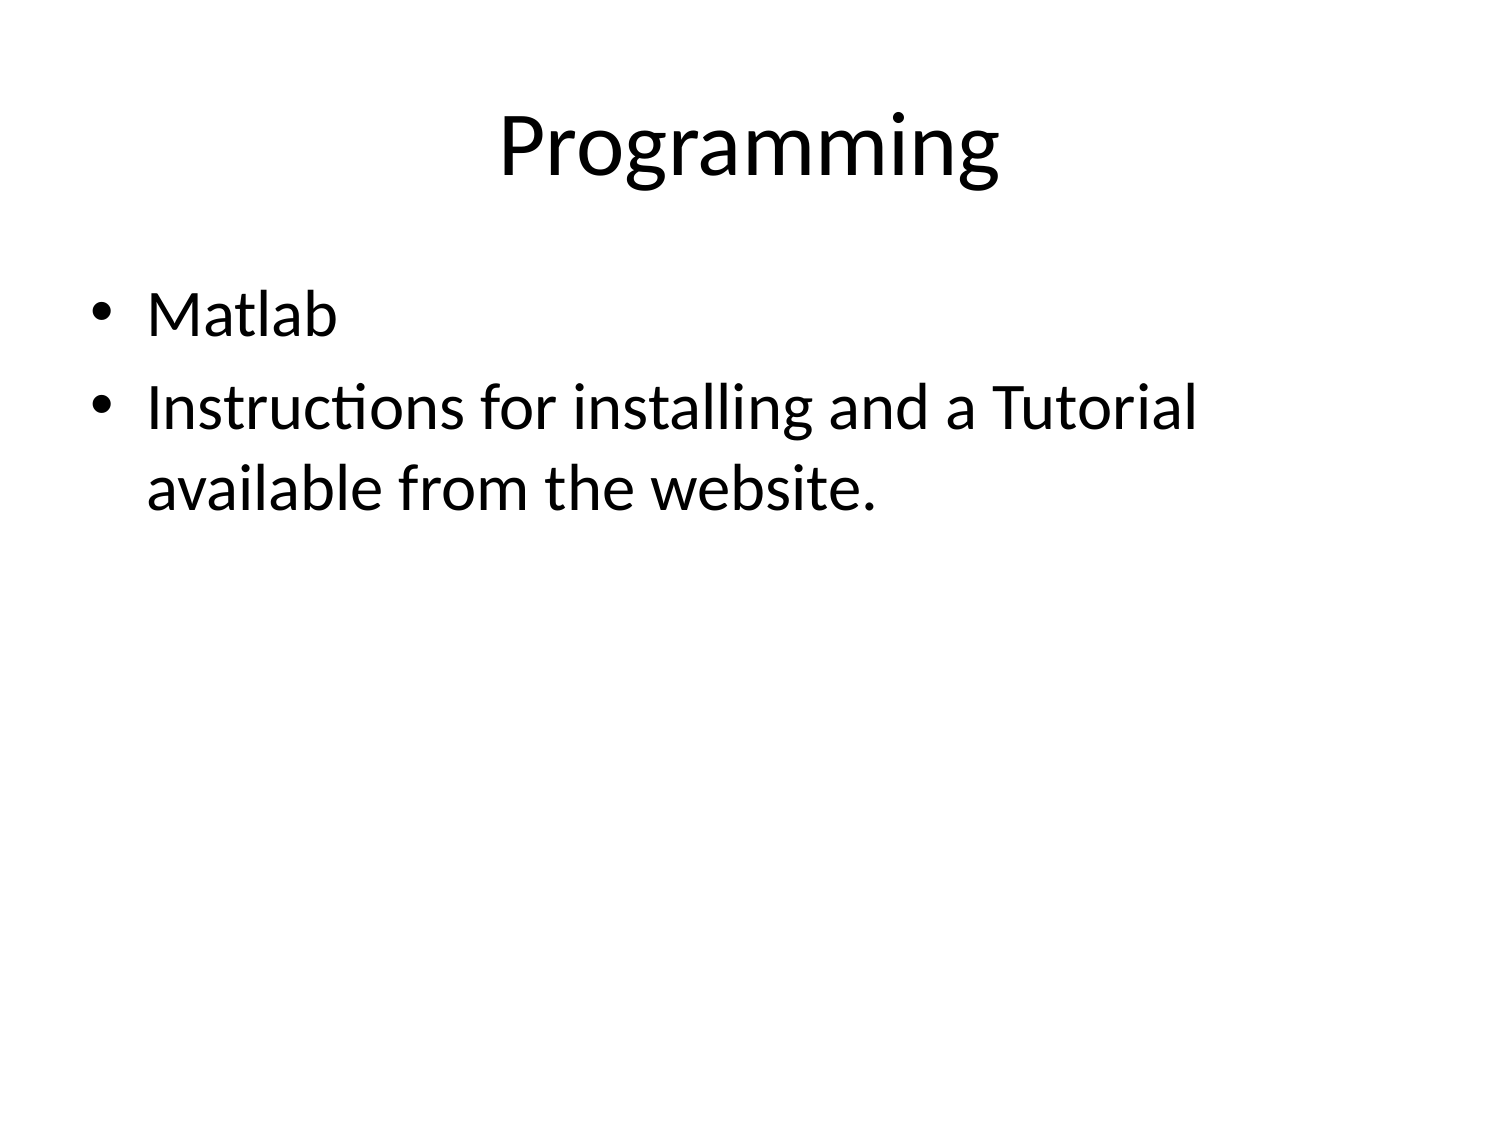

# Programming
Matlab
Instructions for installing and a Tutorial available from the website.